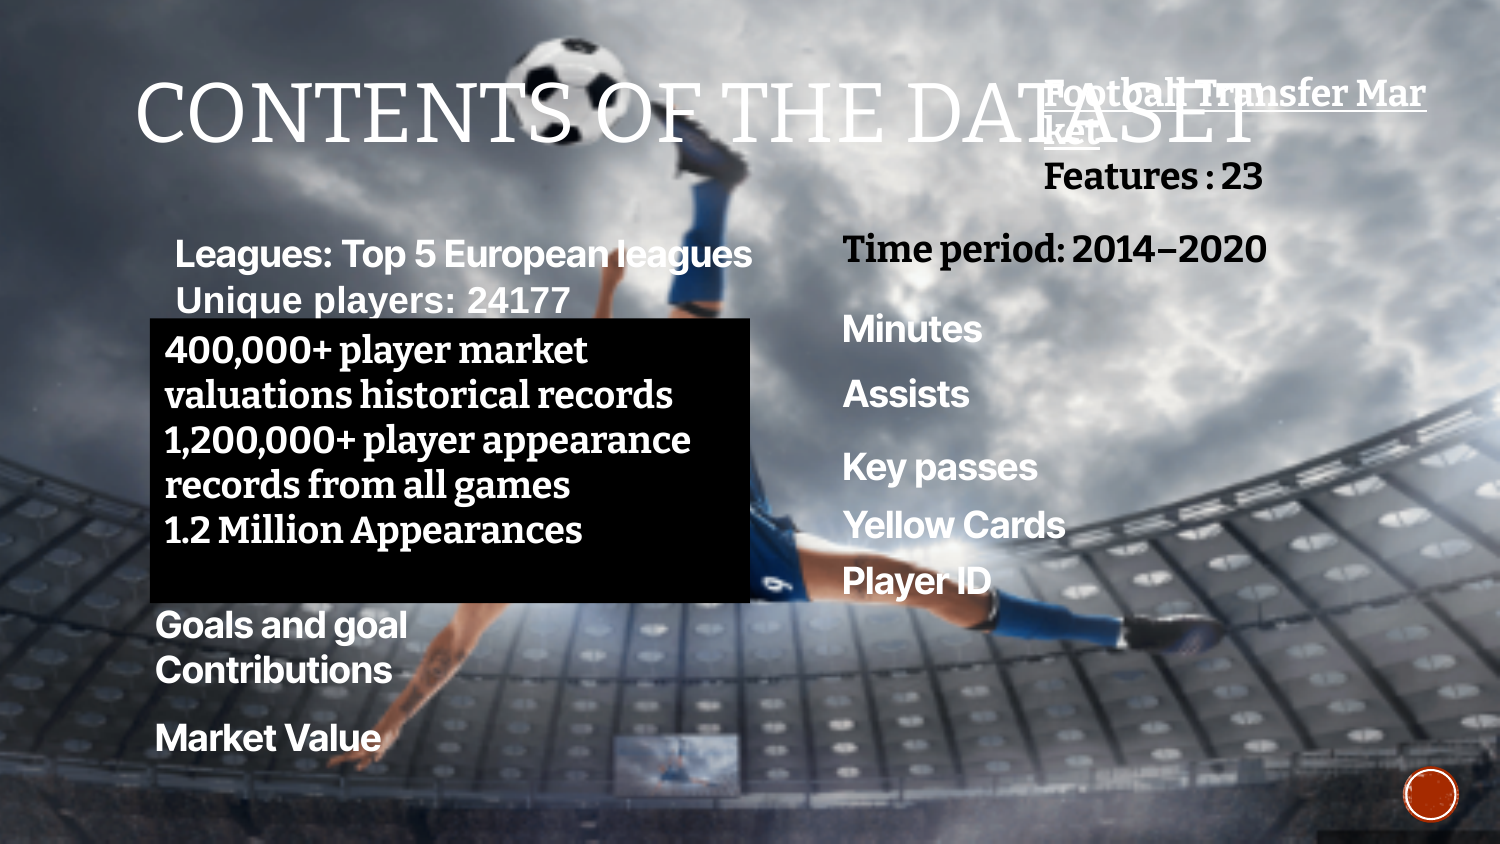

# Contents of The Dataset
Football Transfer Market
Features : 23
Leagues: Top 5 European leagues
Time period: 2014–2020
Unique players: 24177

Minutes
400,000+ player market valuations historical records
1,200,000+ player appearance records from all games
1.2 Million Appearances

Assists
Key passes
Yellow Cards
Player ID
Goals and goal Contributions
Market Value